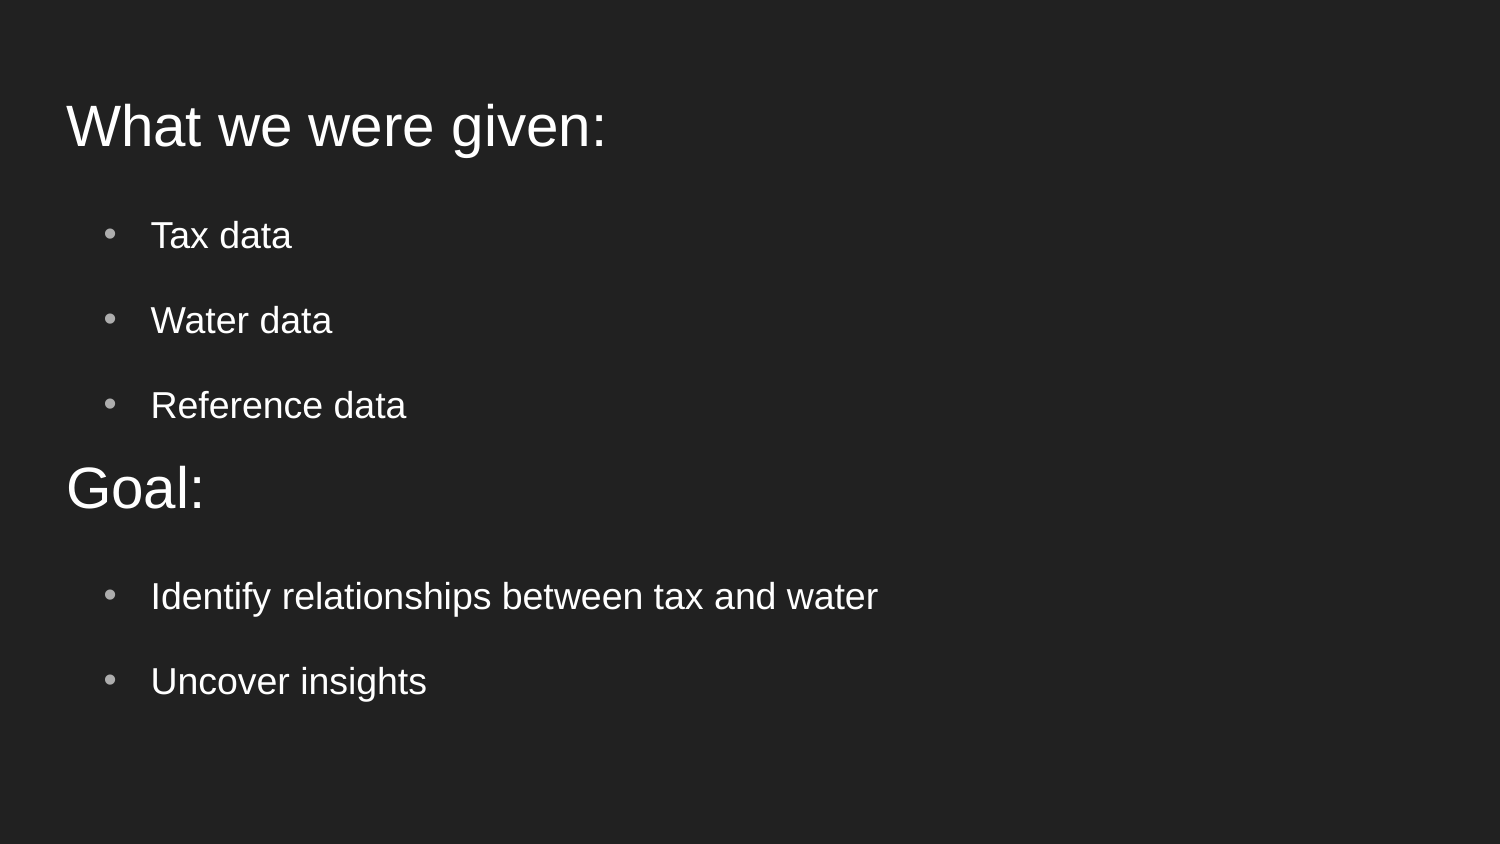

# What we were given:
Tax data
Water data
Reference data
Goal:
Identify relationships between tax and water
Uncover insights